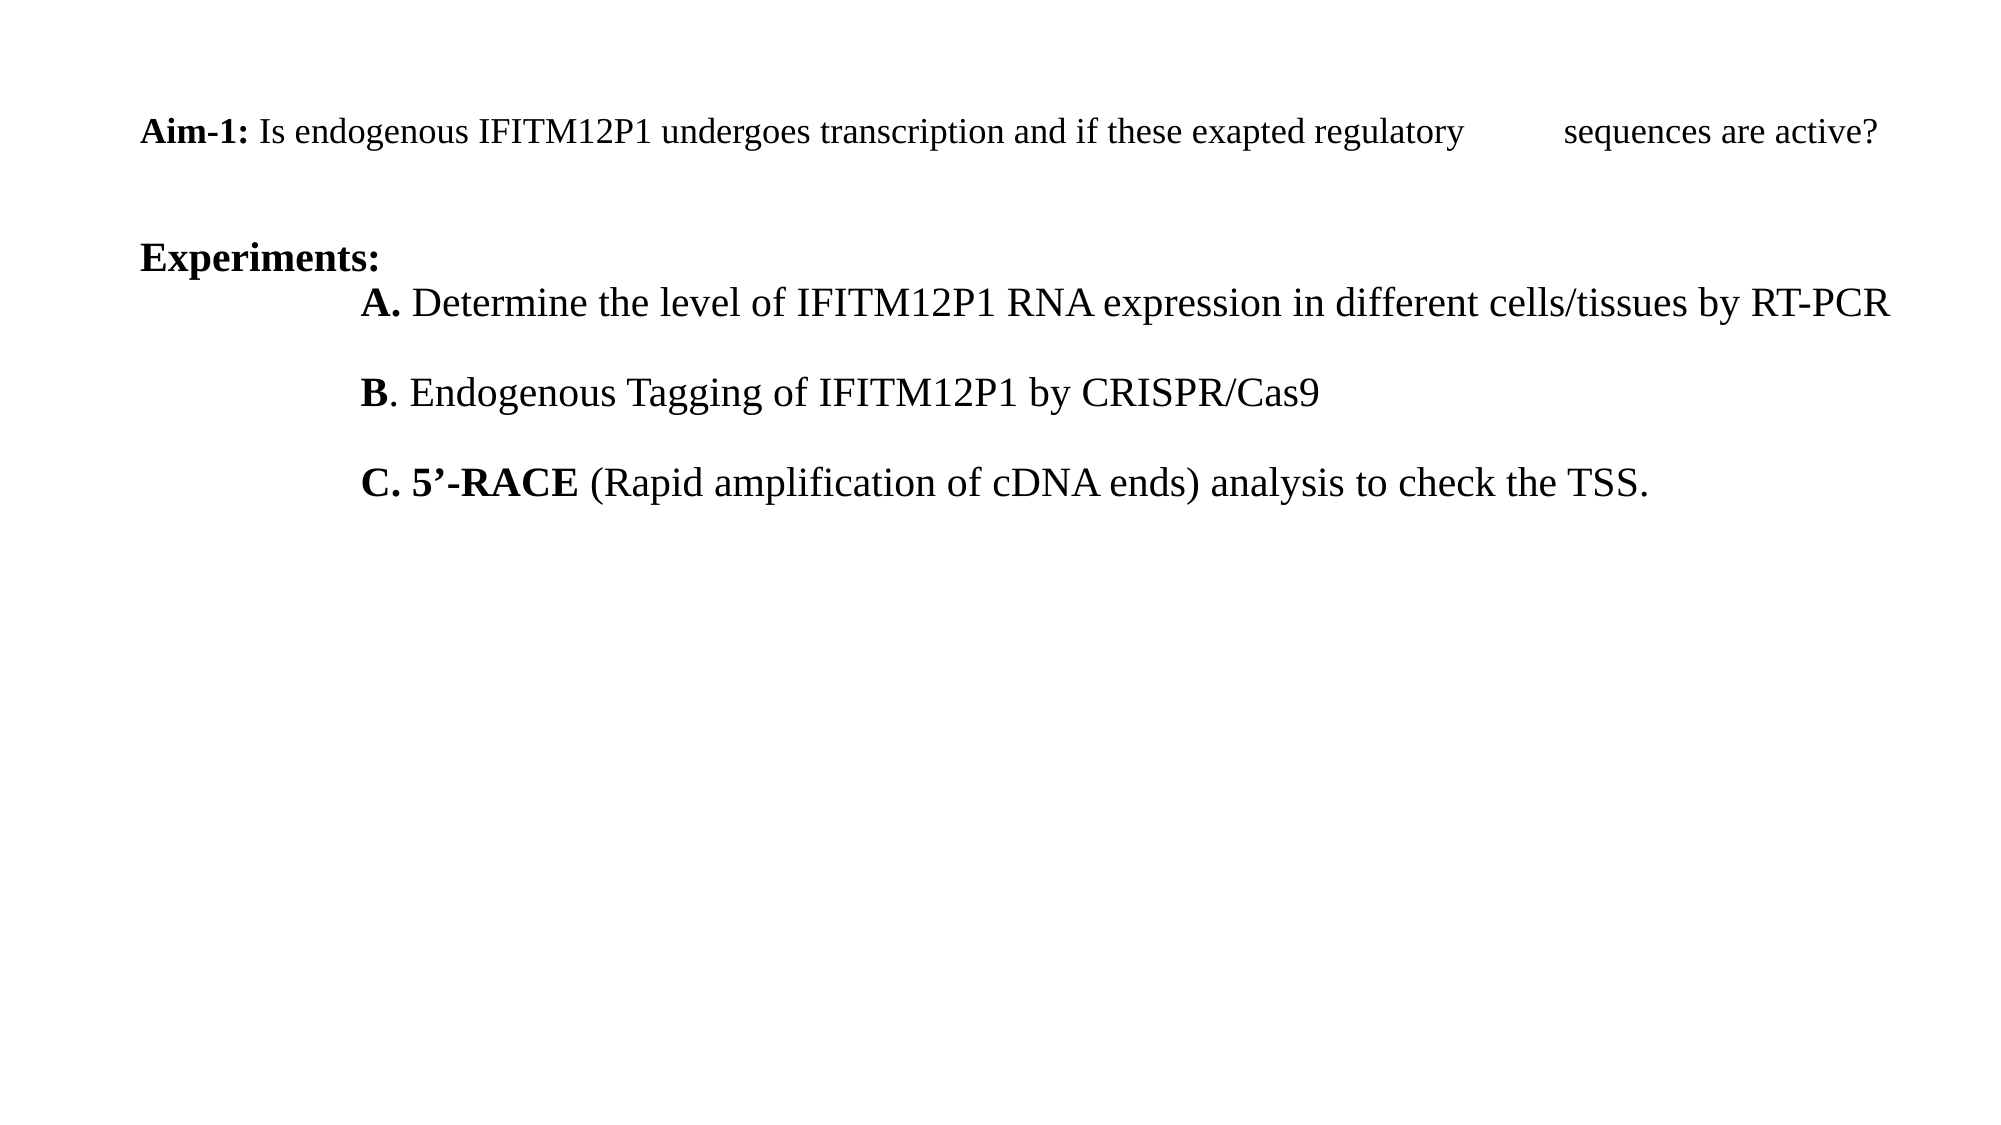

# Aim-1: Is endogenous IFITM12P1 undergoes transcription and if these exapted regulatory 	sequences are active?
Experiments:
                     A. Determine the level of IFITM12P1 RNA expression in different cells/tissues by RT-PCR

                     B. Endogenous Tagging of IFITM12P1 by CRISPR/Cas9

                     C. 5’-RACE (Rapid amplification of cDNA ends) analysis to check the TSS.